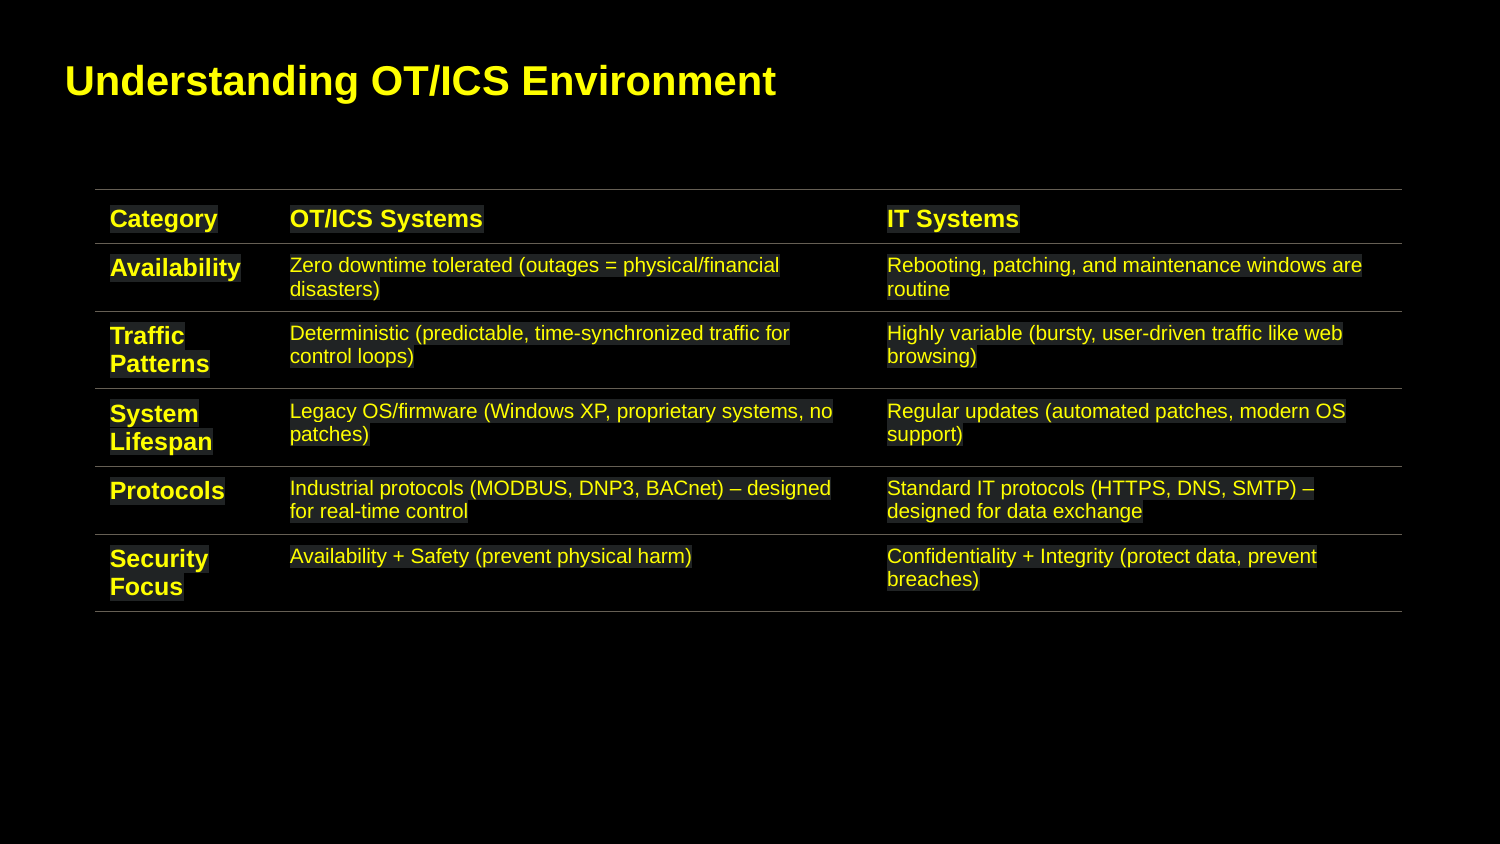

# Understanding OT/ICS Environment

| Category | OT/ICS Systems | IT Systems |
| --- | --- | --- |
| Availability | Zero downtime tolerated (outages = physical/financial disasters) | Rebooting, patching, and maintenance windows are routine |
| Traffic Patterns | Deterministic (predictable, time-synchronized traffic for control loops) | Highly variable (bursty, user-driven traffic like web browsing) |
| System Lifespan | Legacy OS/firmware (Windows XP, proprietary systems, no patches) | Regular updates (automated patches, modern OS support) |
| Protocols | Industrial protocols (MODBUS, DNP3, BACnet) – designed for real-time control | Standard IT protocols (HTTPS, DNS, SMTP) – designed for data exchange |
| Security Focus | Availability + Safety (prevent physical harm) | Confidentiality + Integrity (protect data, prevent breaches) |